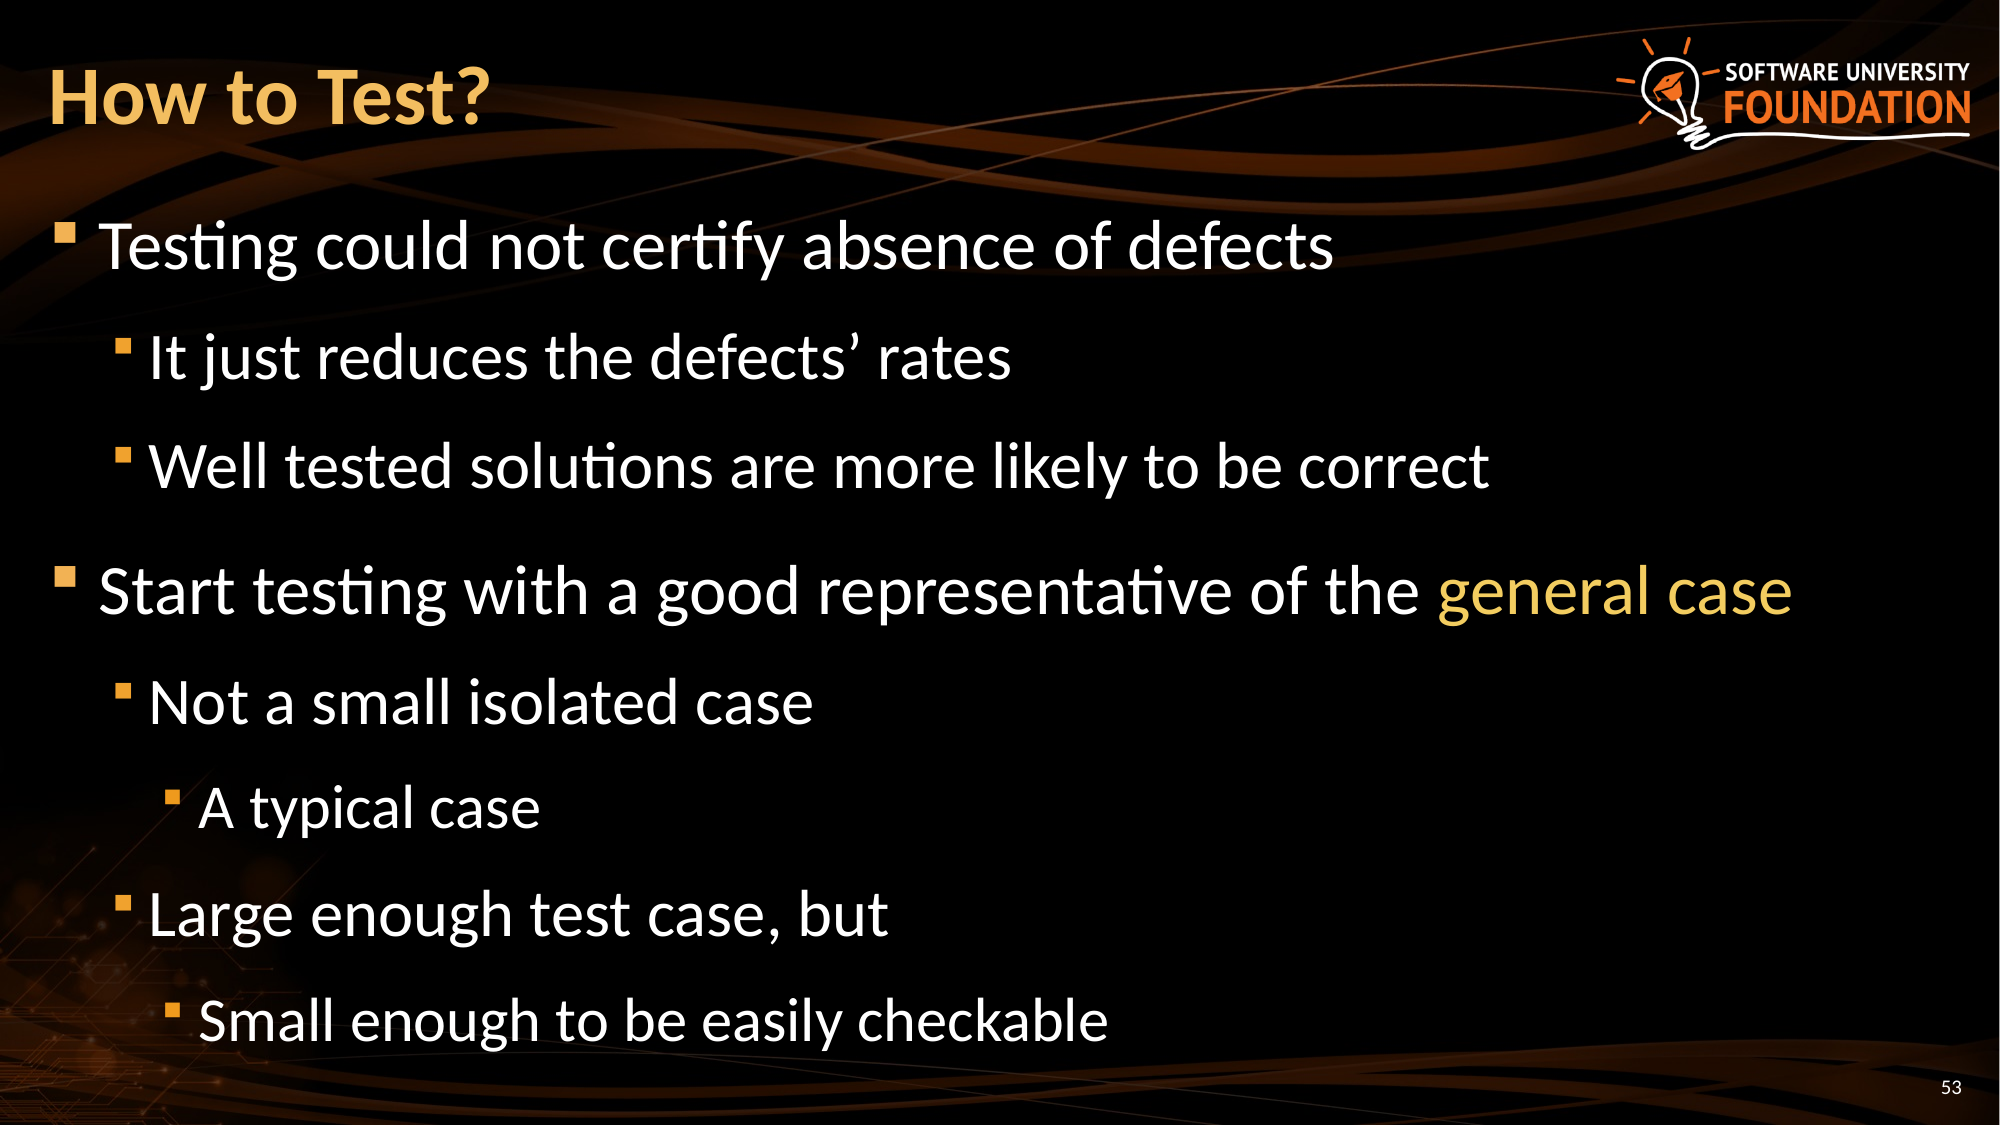

# How to Test?
Testing could not certify absence of defects
It just reduces the defects’ rates
Well tested solutions are more likely to be correct
Start testing with a good representative of the general case
Not a small isolated case
A typical case
Large enough test case, but
Small enough to be easily checkable

53